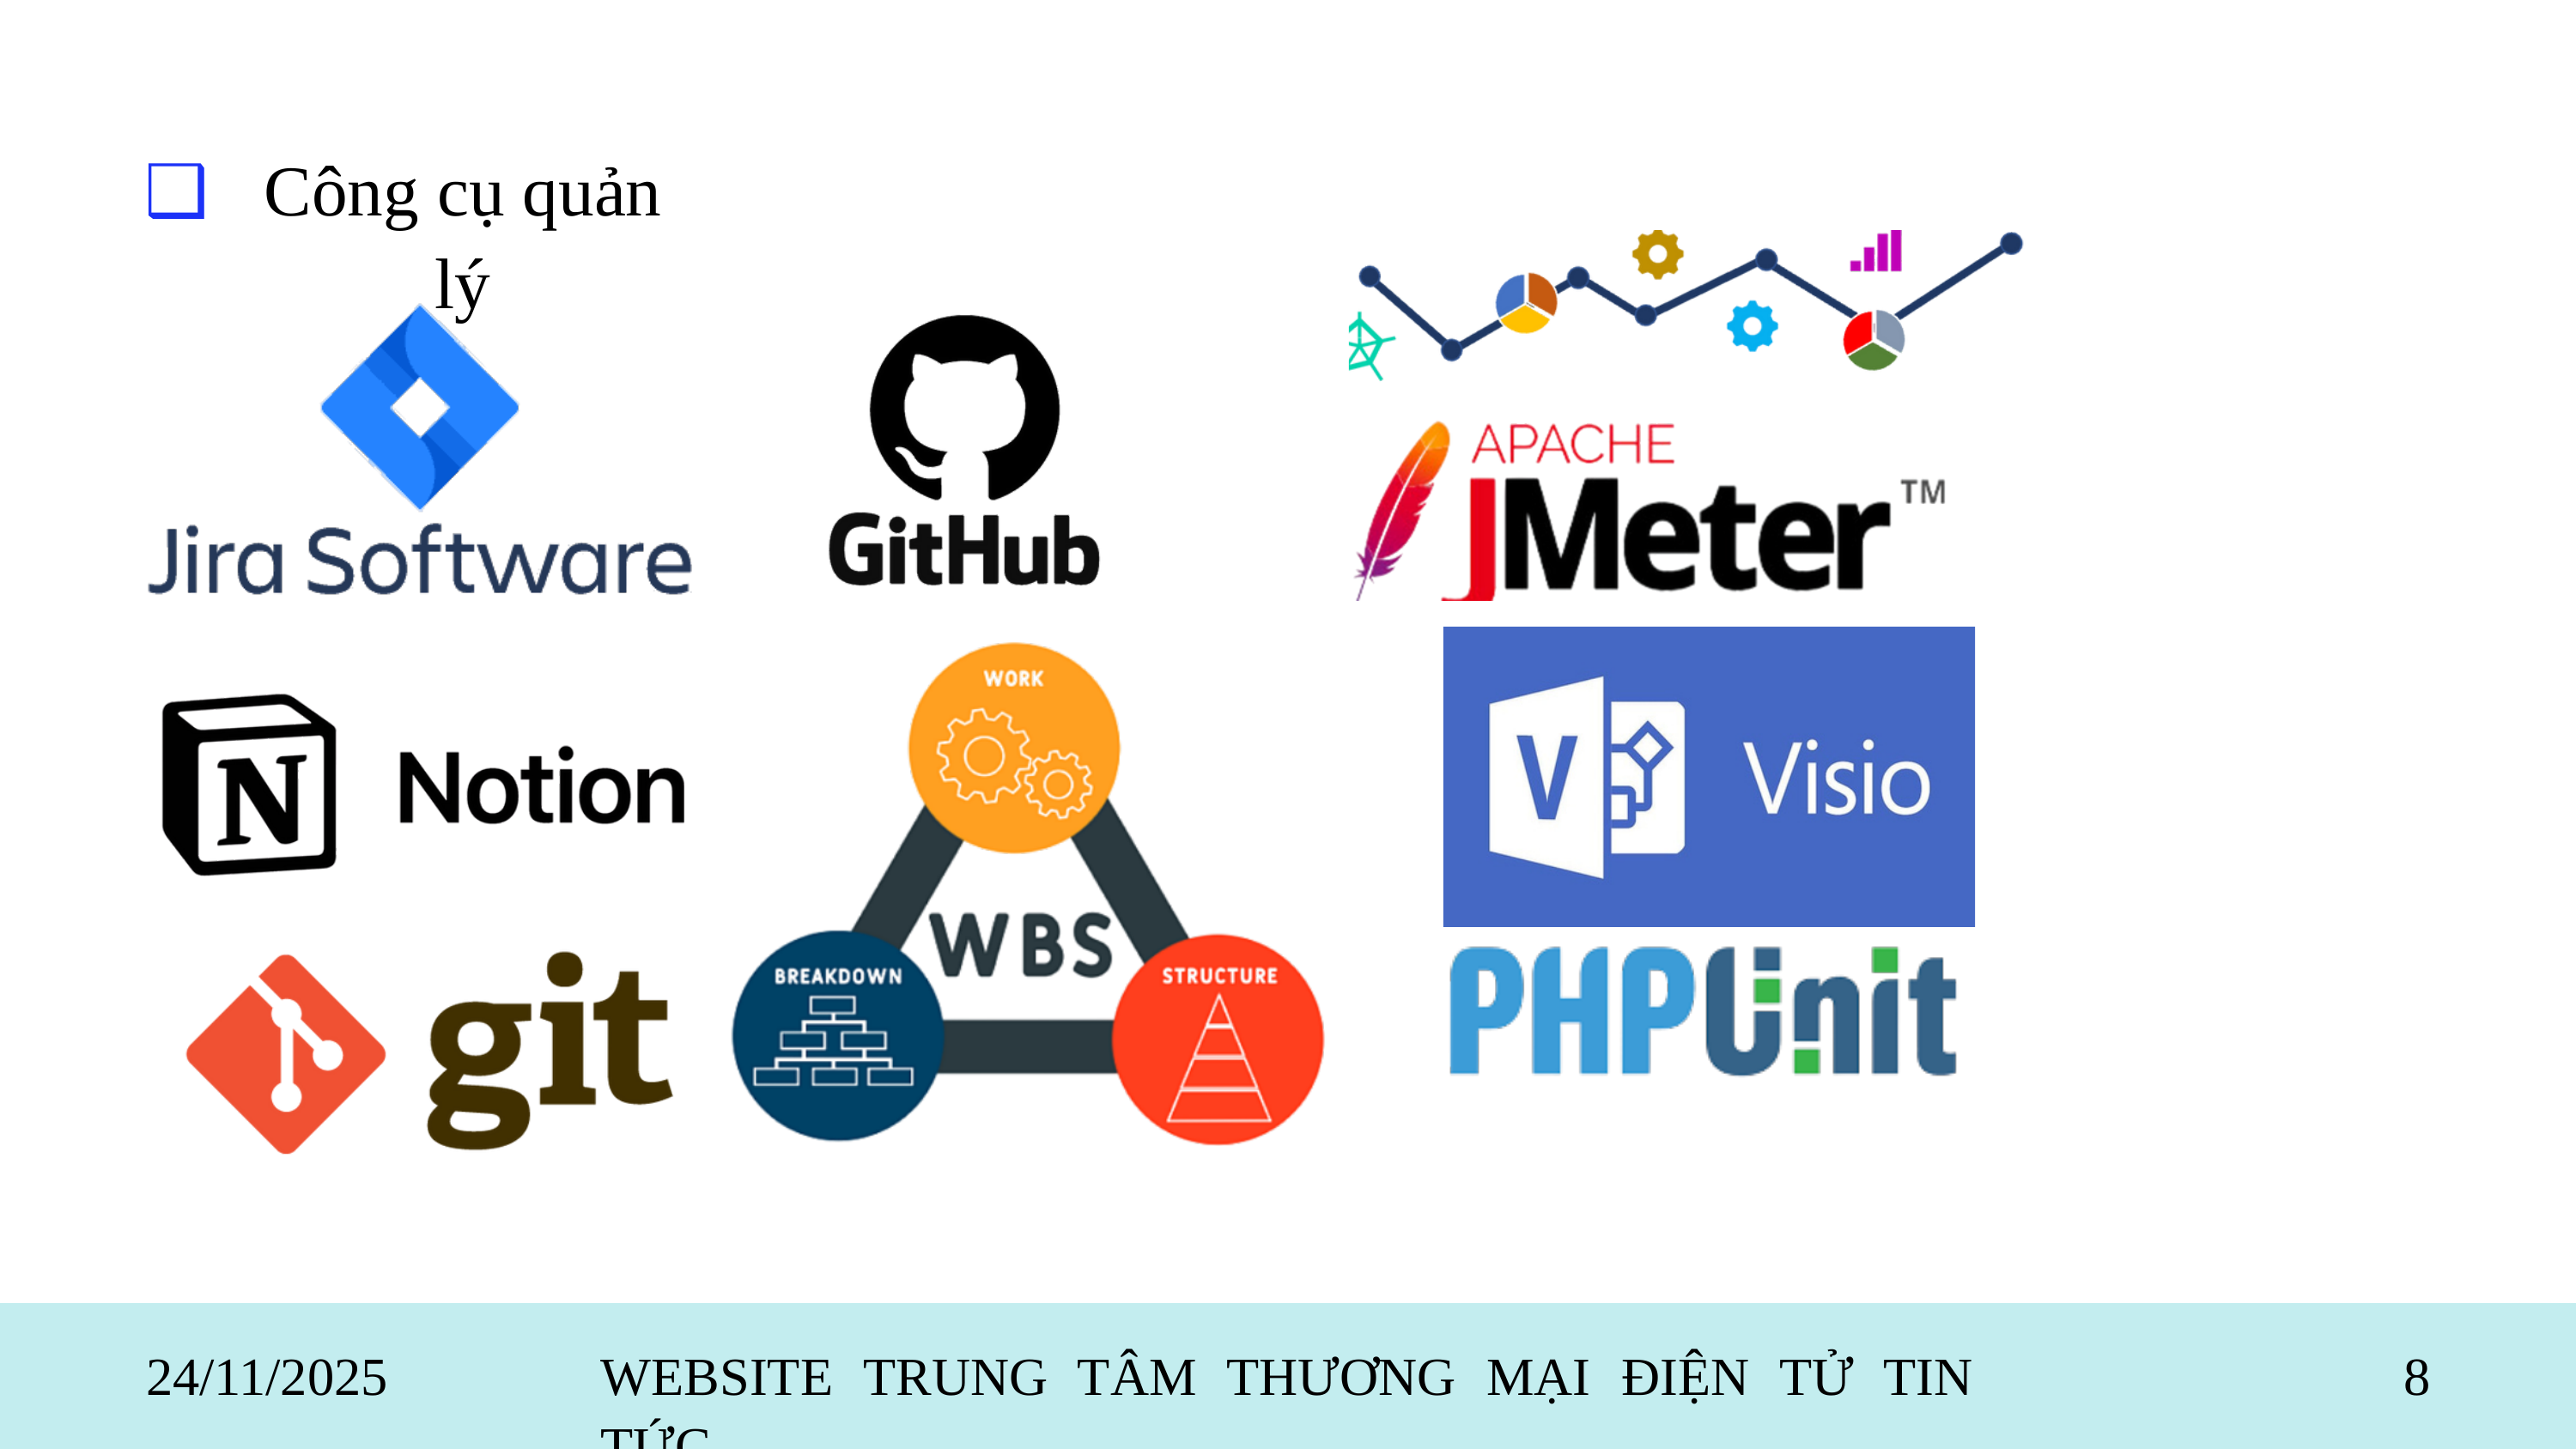

❑
Công cụ quản lý

24/11/2025
WEBSITE TRUNG TÂM THƯƠNG MẠI ĐIỆN TỬ TIN TỨC
8